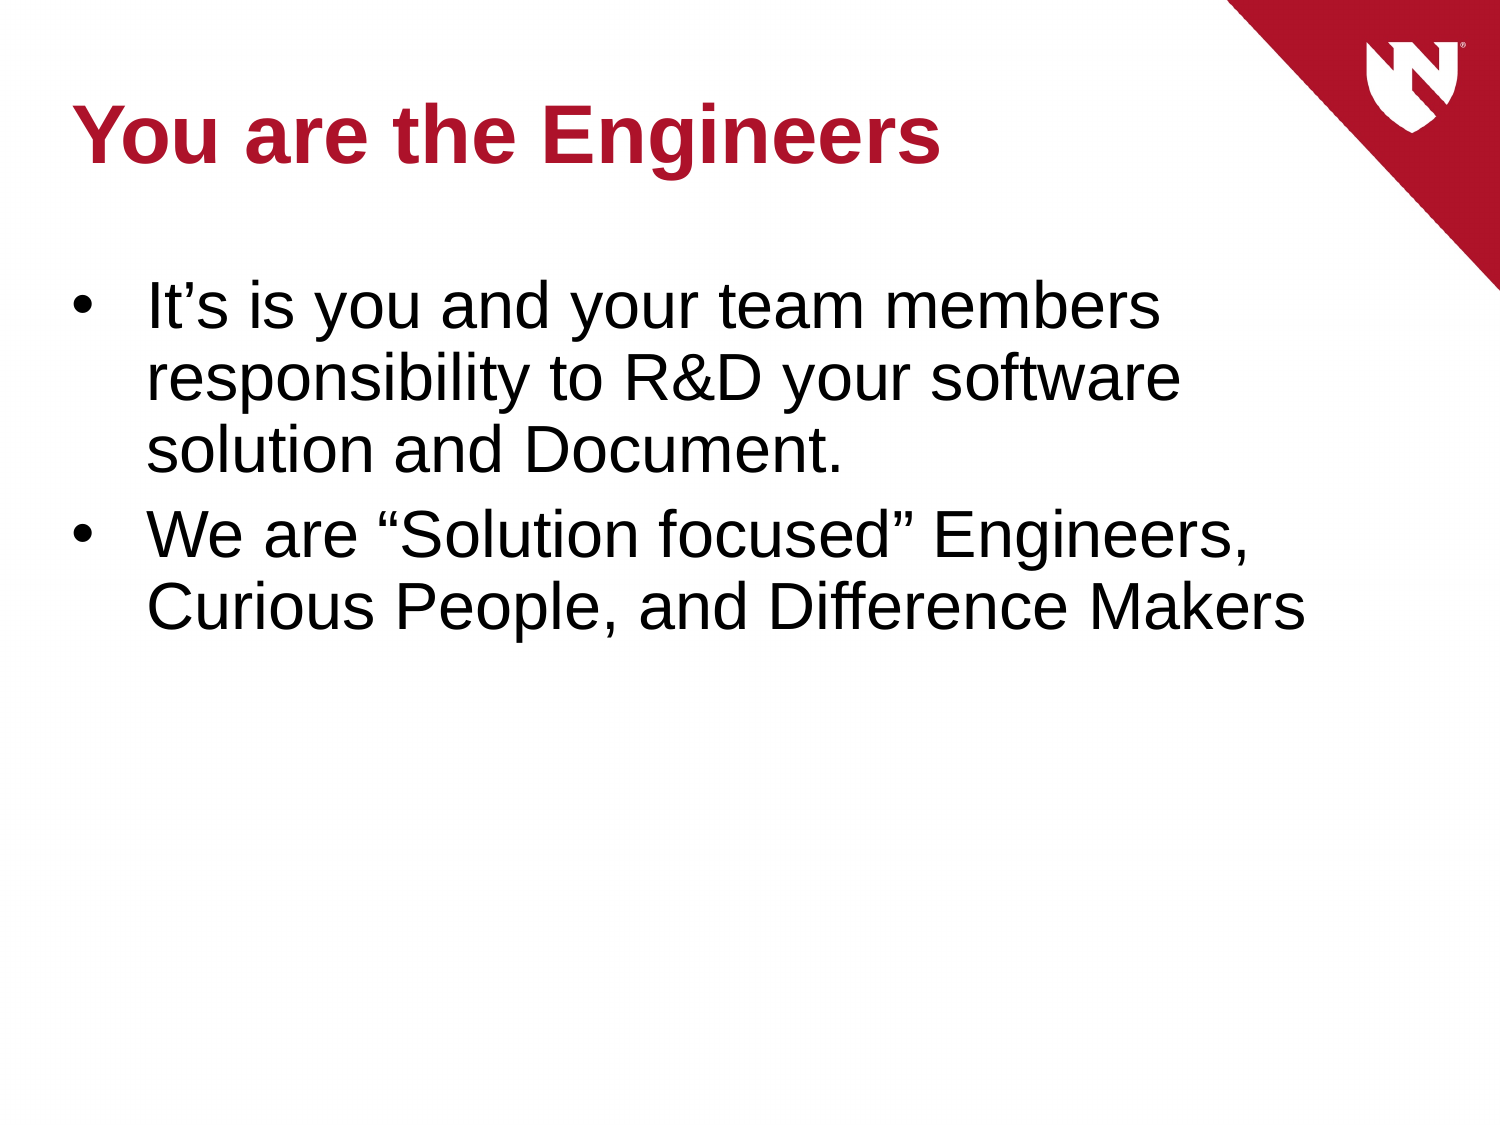

# You are the Engineers
It’s is you and your team members responsibility to R&D your software solution and Document.
We are “Solution focused” Engineers, Curious People, and Difference Makers